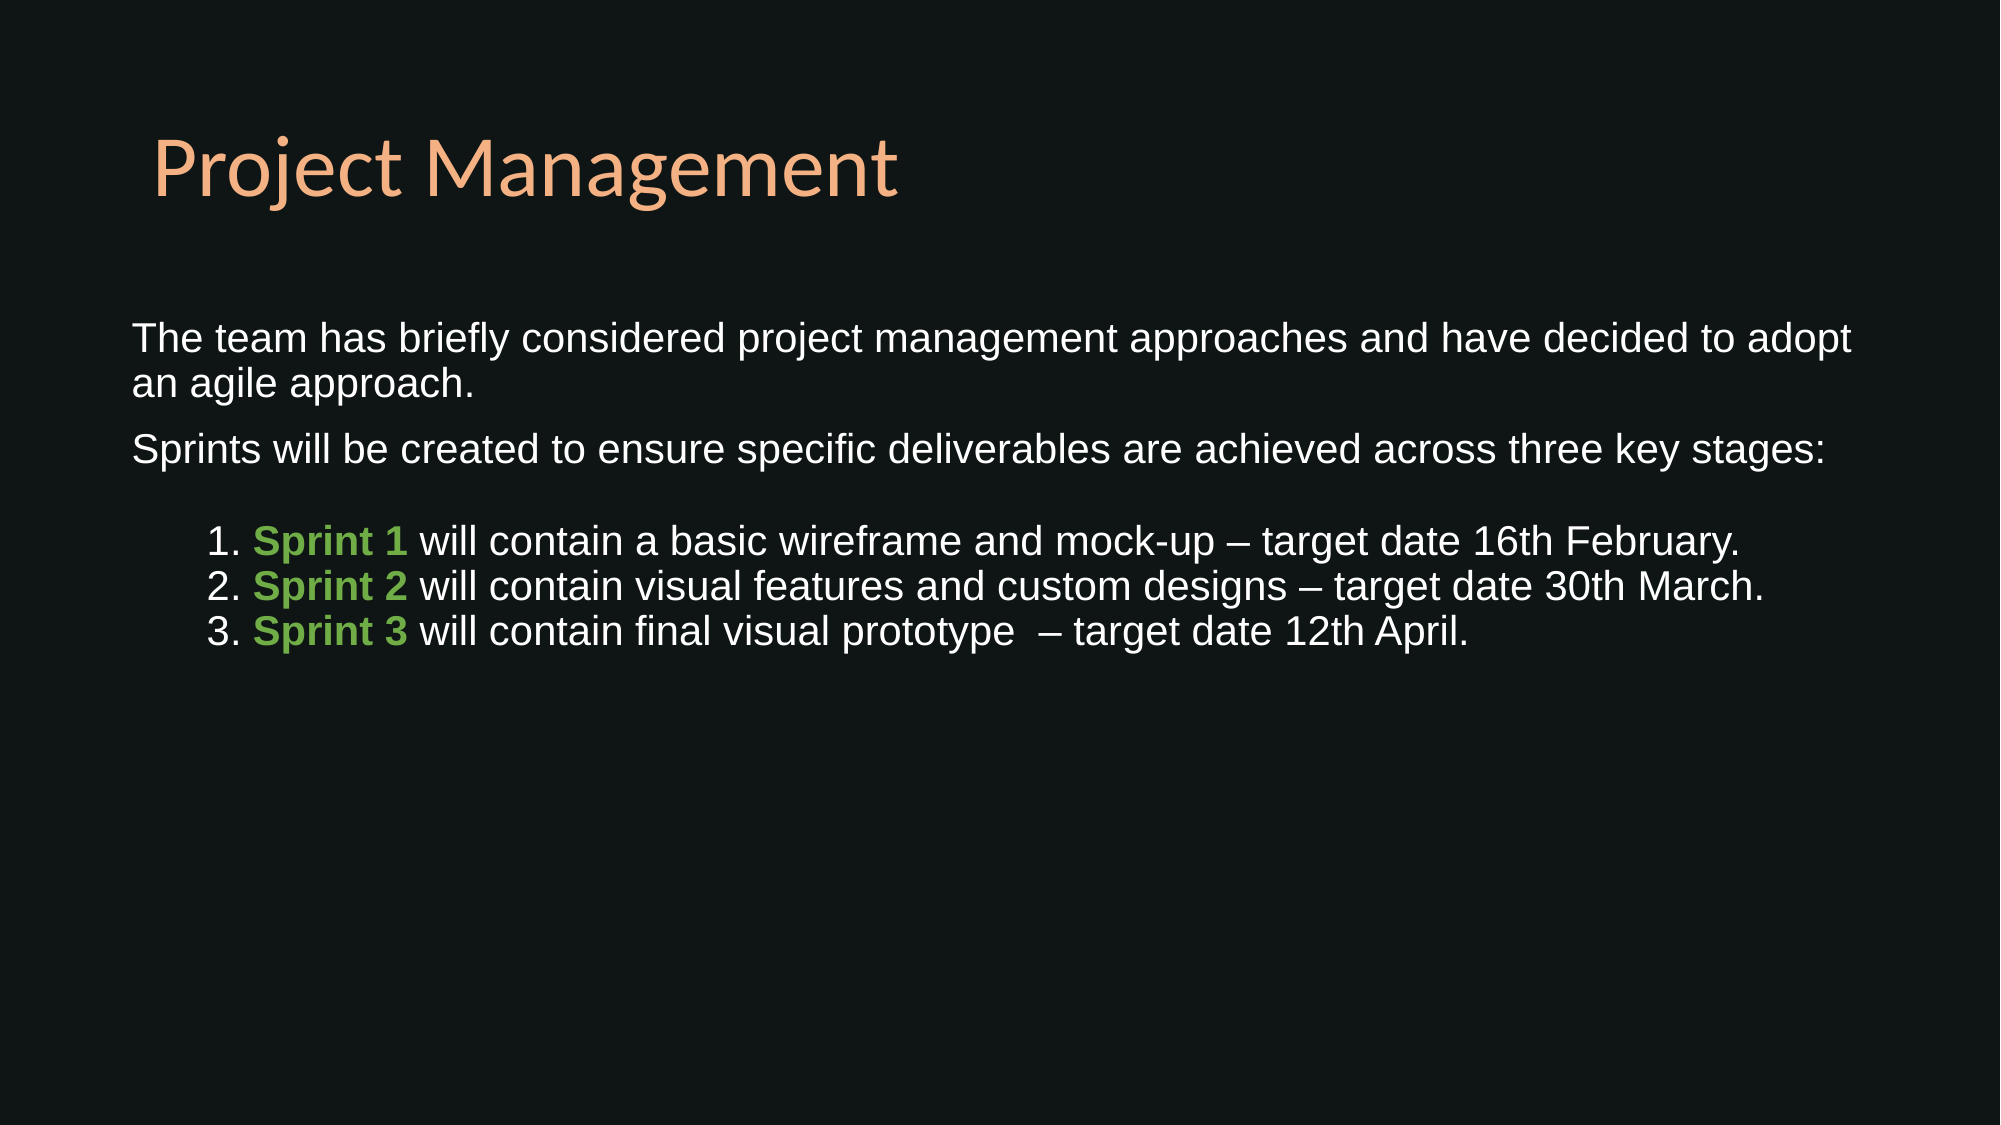

# Project Management
The team has briefly considered project management approaches and have decided to adopt an agile approach.
Sprints will be created to ensure specific deliverables are achieved across three key stages:
1. Sprint 1 will contain a basic wireframe and mock-up – target date 16th February.
2. Sprint 2 will contain visual features and custom designs – target date 30th March.
3. Sprint 3 will contain final visual prototype  – target date 12th April.